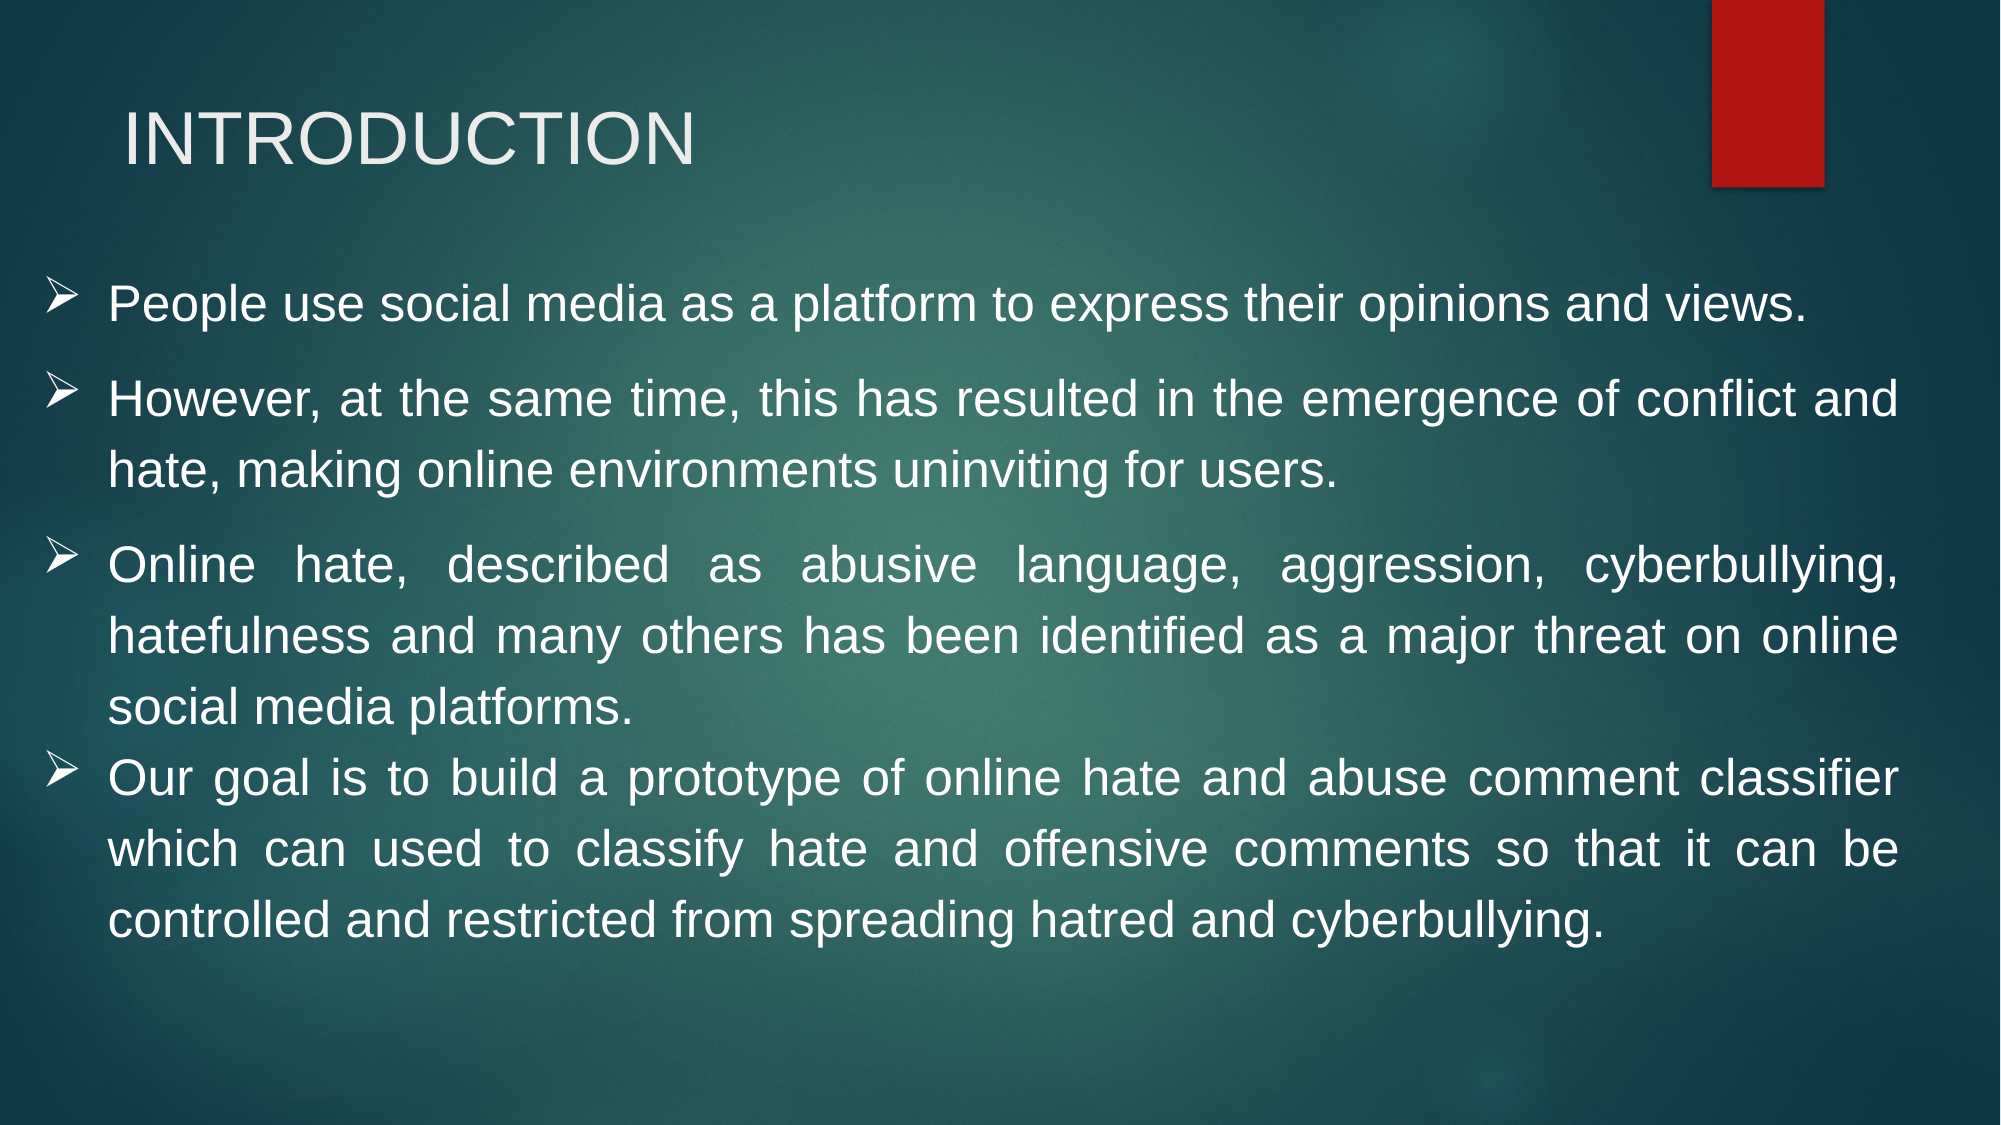

# INTRODUCTION
People use social media as a platform to express their opinions and views.
However, at the same time, this has resulted in the emergence of conflict and hate, making online environments uninviting for users.
Online hate, described as abusive language, aggression, cyberbullying, hatefulness and many others has been identified as a major threat on online social media platforms.
Our goal is to build a prototype of online hate and abuse comment classifier which can used to classify hate and offensive comments so that it can be controlled and restricted from spreading hatred and cyberbullying.